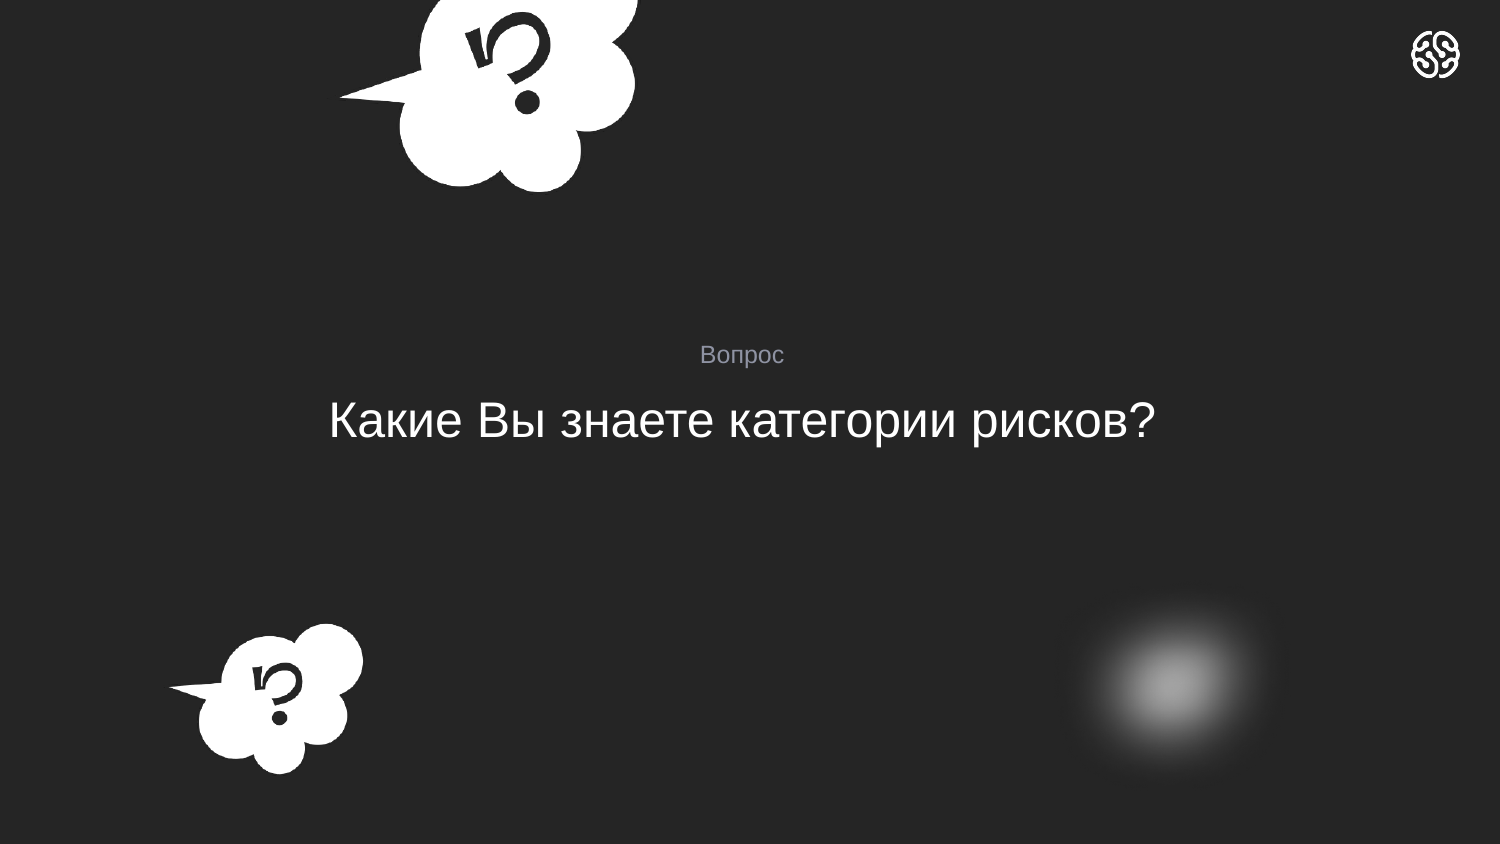

Вопрос
# Какие Вы знаете категории рисков?